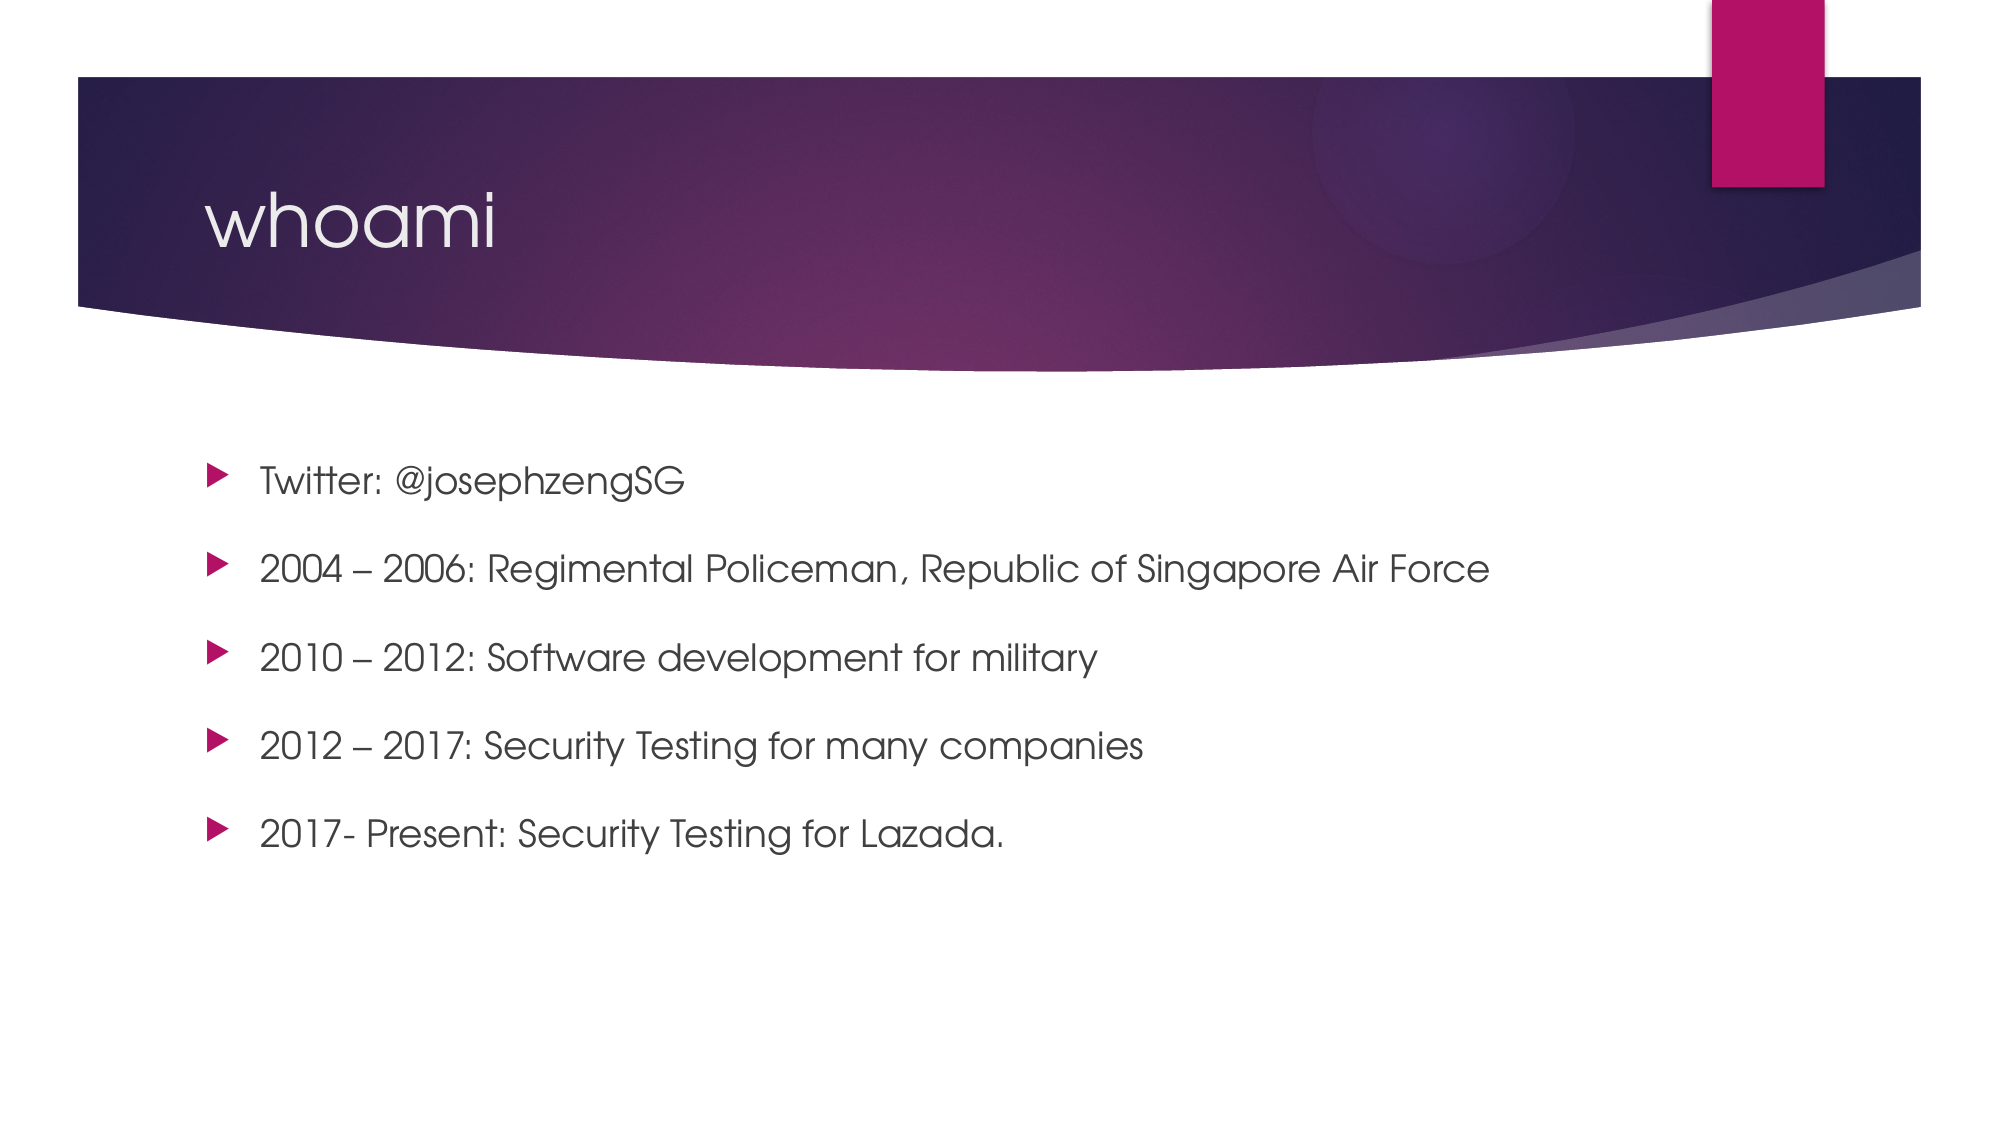

# whoami
Twitter: @josephzengSG
2004 – 2006: Regimental Policeman, Republic of Singapore Air Force
2010 – 2012: Software development for military
2012 – 2017: Security Testing for many companies
2017- Present: Security Testing for Lazada.